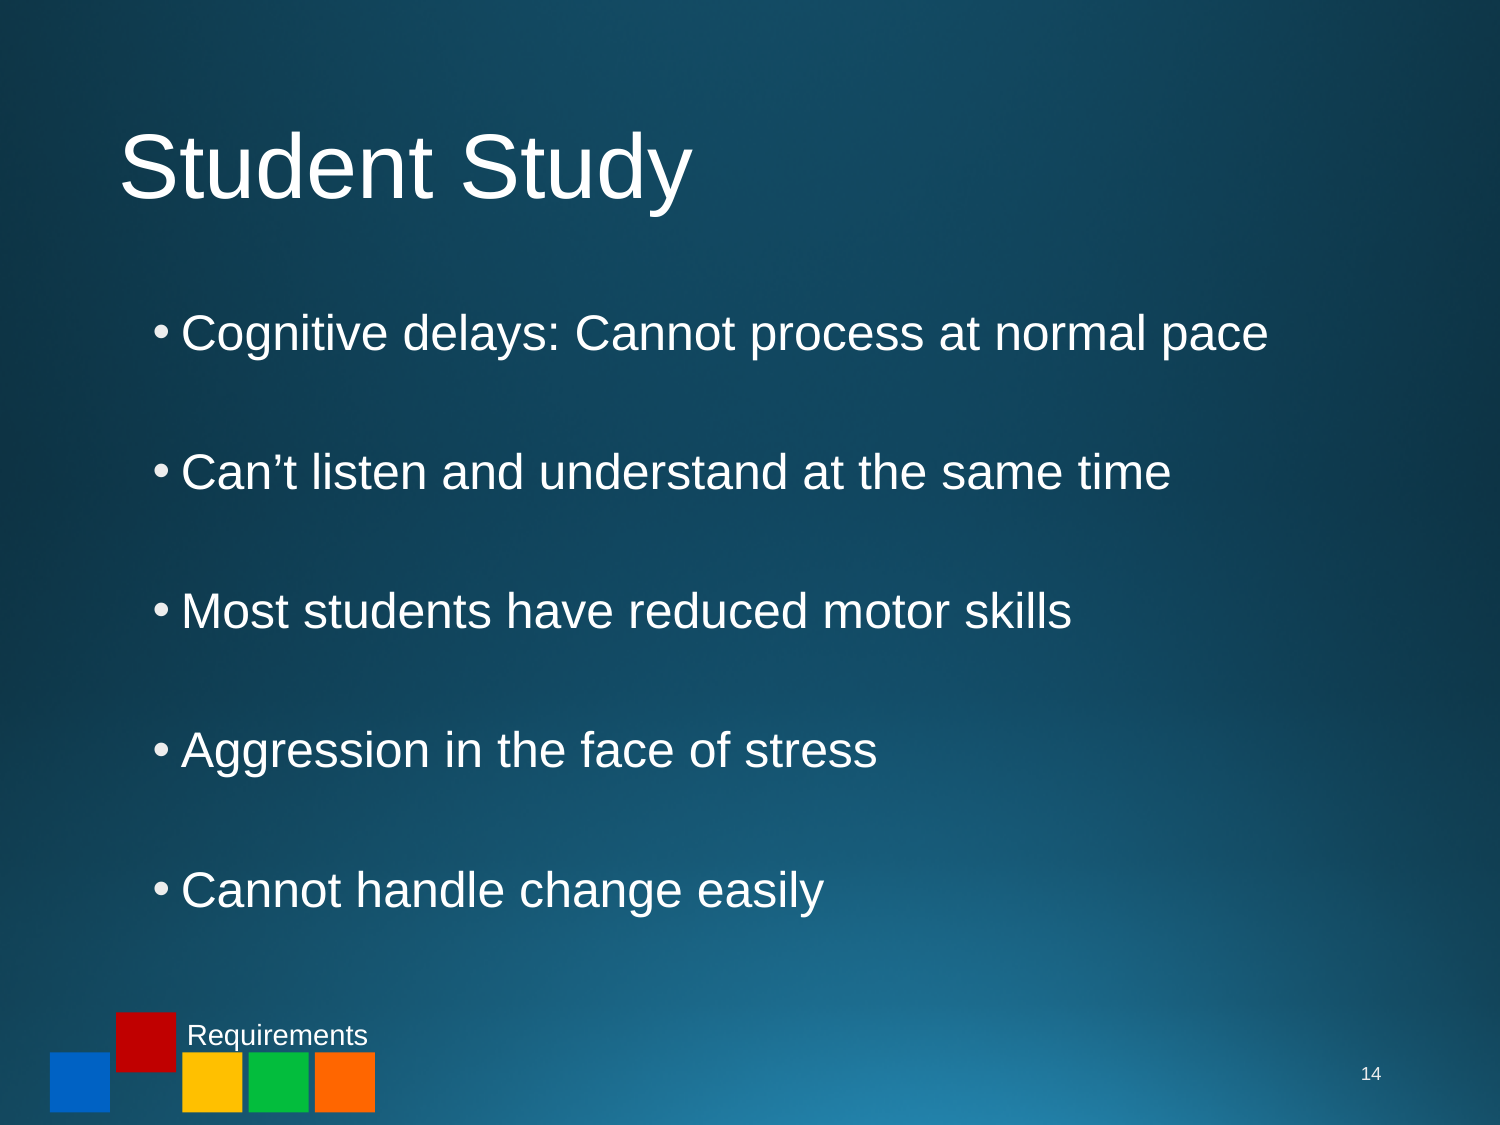

# Student Study

Cognitive delays: Cannot process at normal pace

Can’t listen and understand at the same time

Most students have reduced motor skills

Aggression in the face of stress

Cannot handle change easily
14